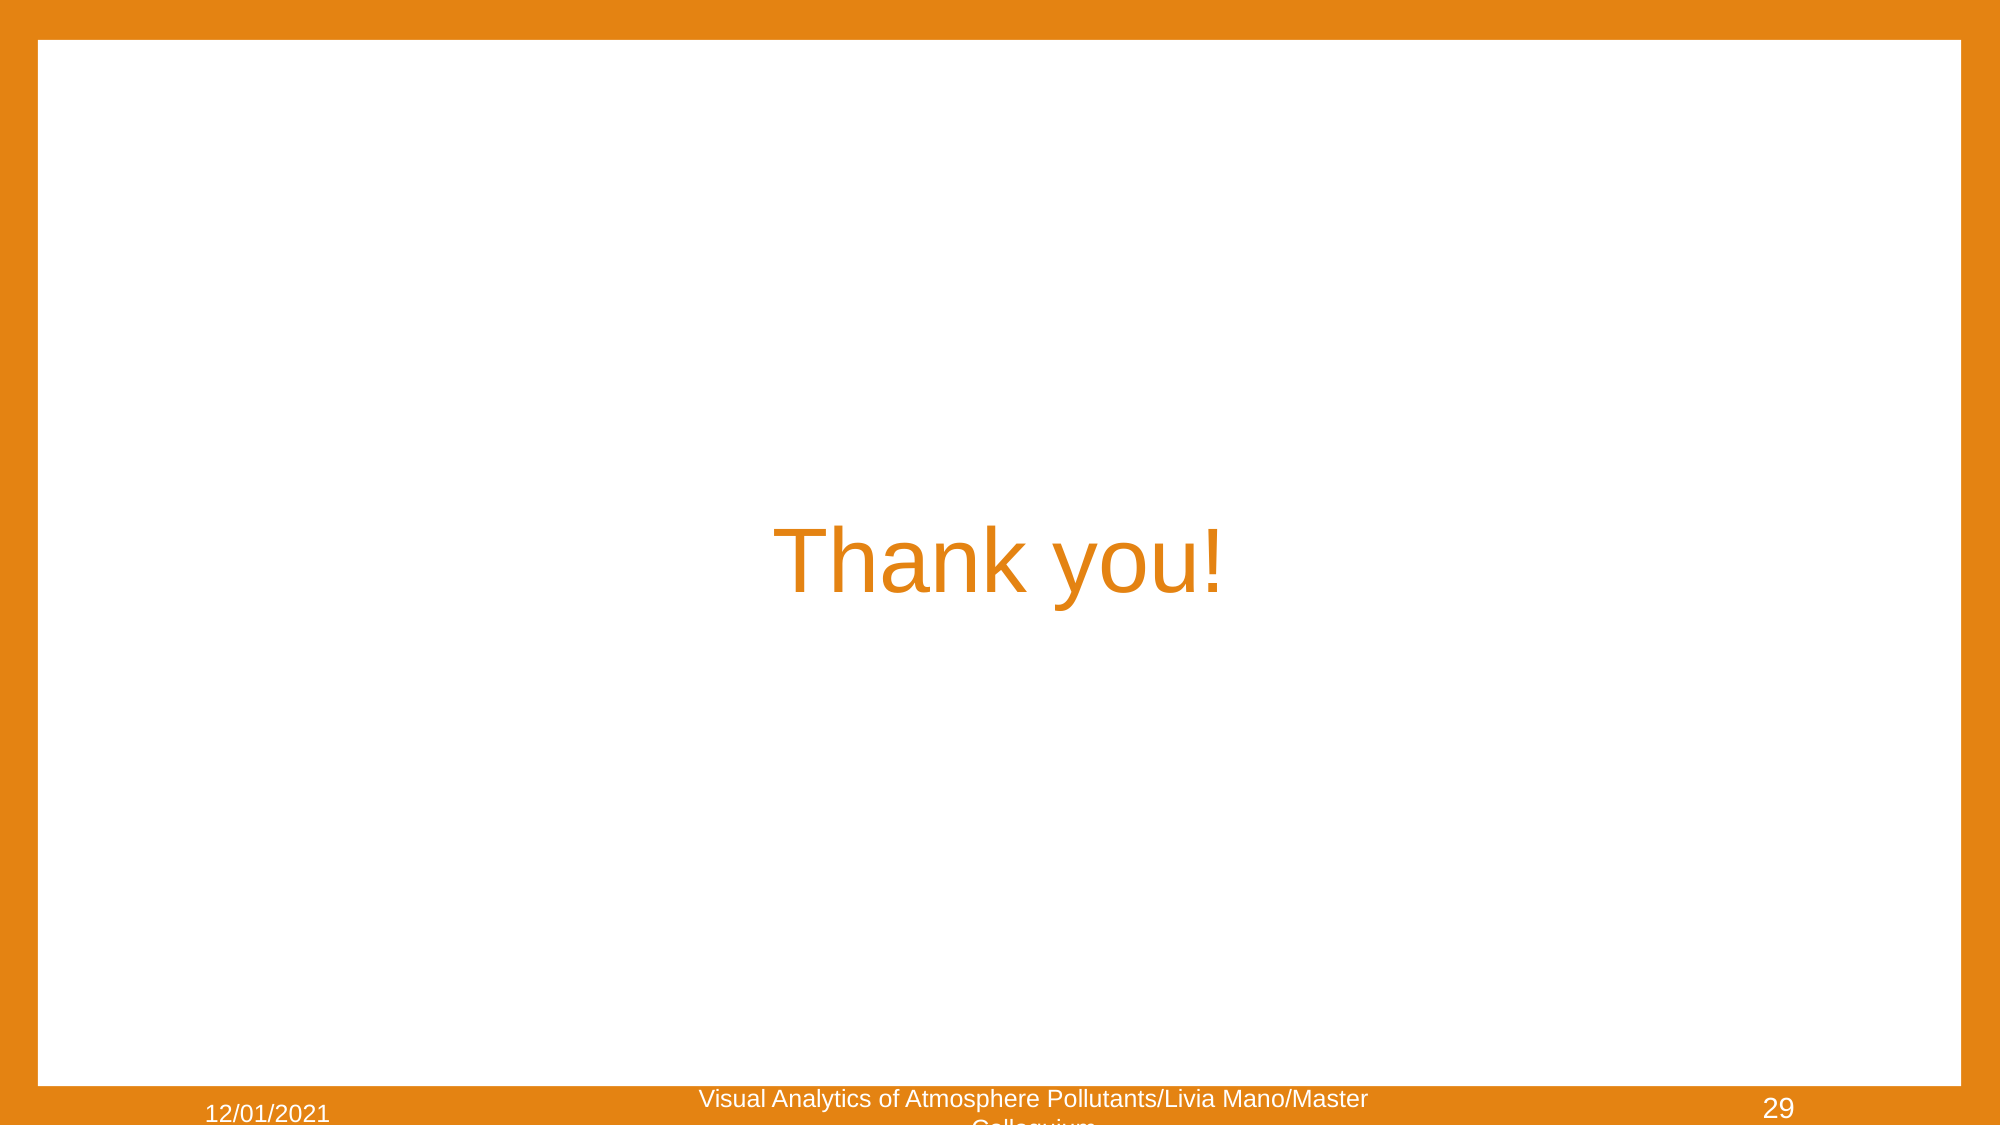

# Thank you!
29
12/01/2021
Visual Analytics of Atmosphere Pollutants/Livia Mano/Master Colloquium